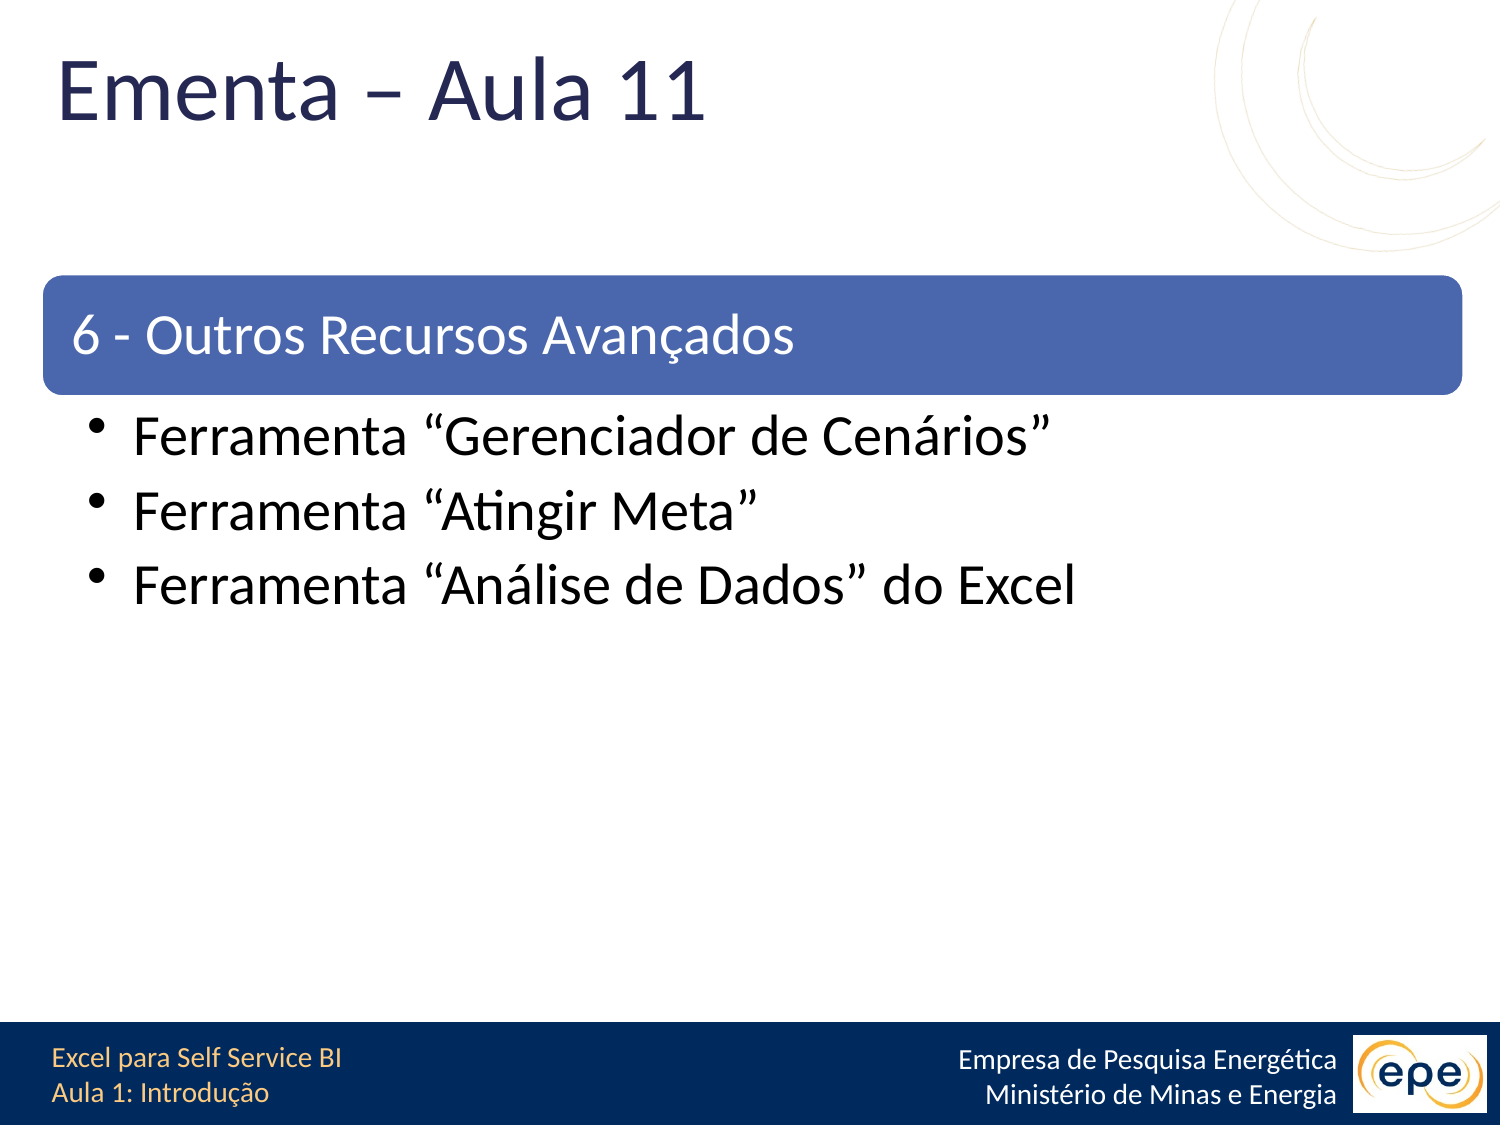

# Ementa – Aula 11
6 - Outros Recursos Avançados
Ferramenta “Gerenciador de Cenários”
Ferramenta “Atingir Meta”
Ferramenta “Análise de Dados” do Excel